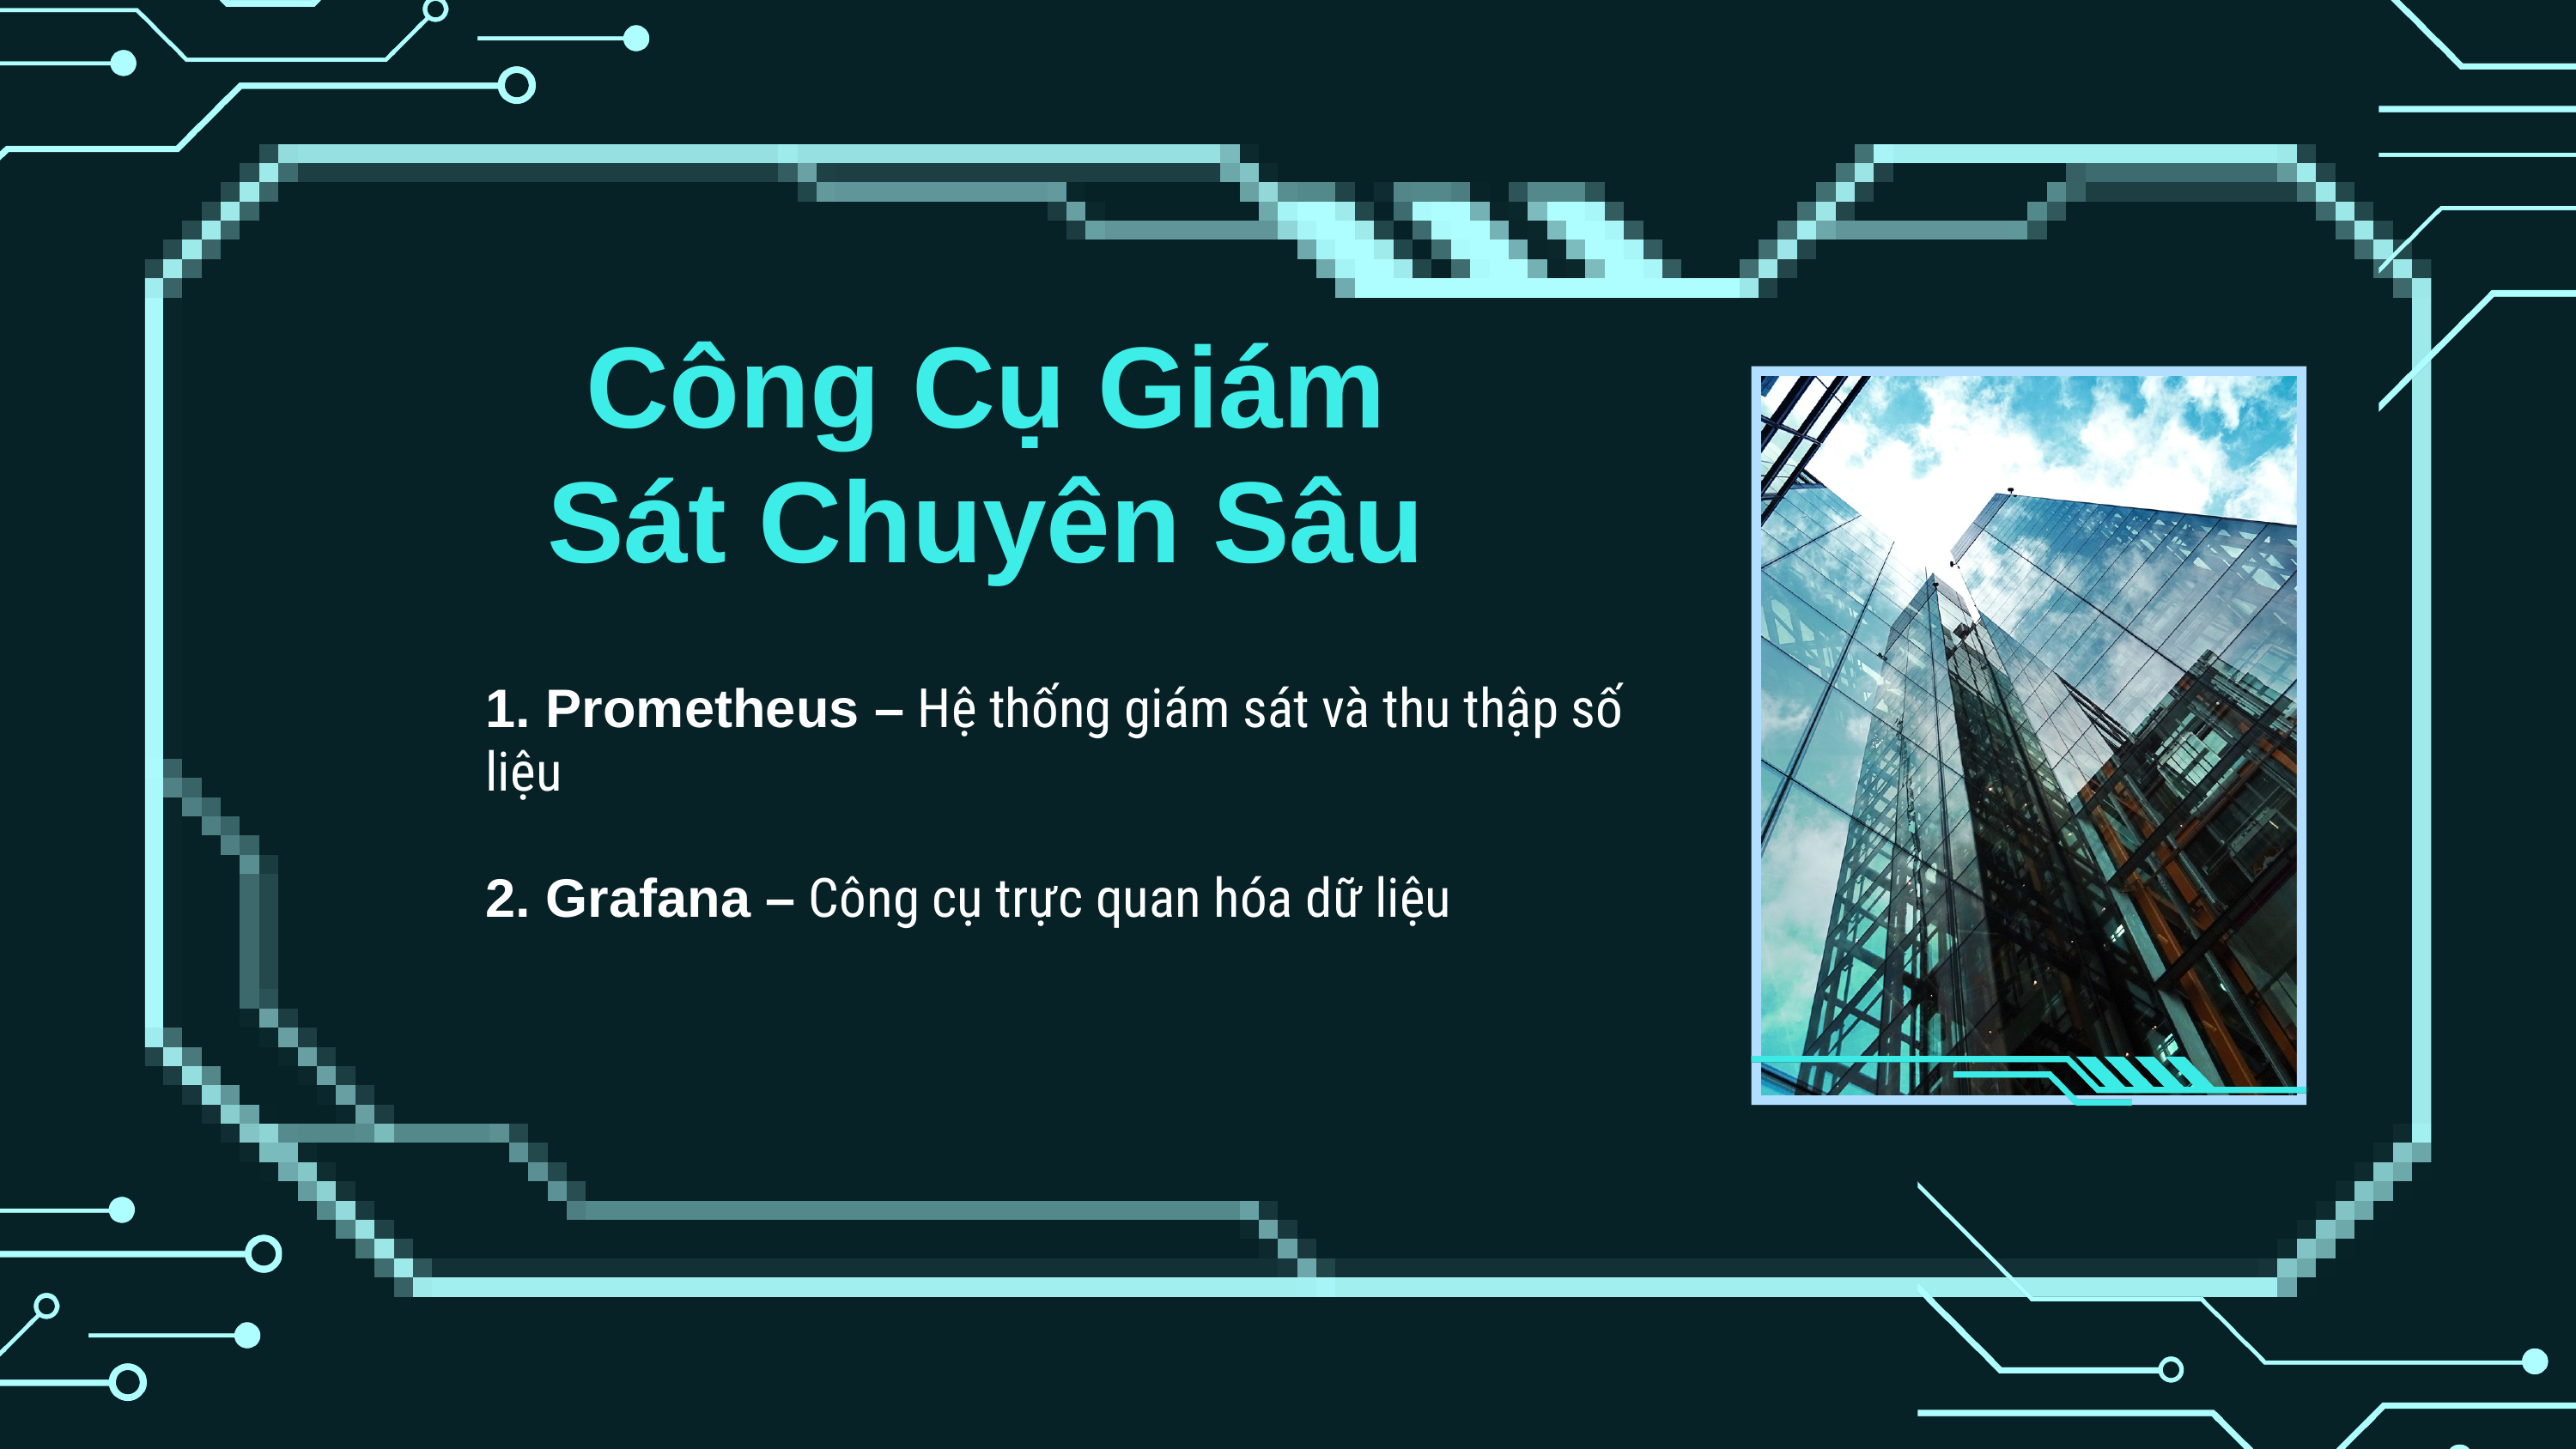

Công Cụ Giám Sát Chuyên Sâu

1. Prometheus – Hệ thống giám sát và thu thập số liệu

2. Grafana – Công cụ trực quan hóa dữ liệu